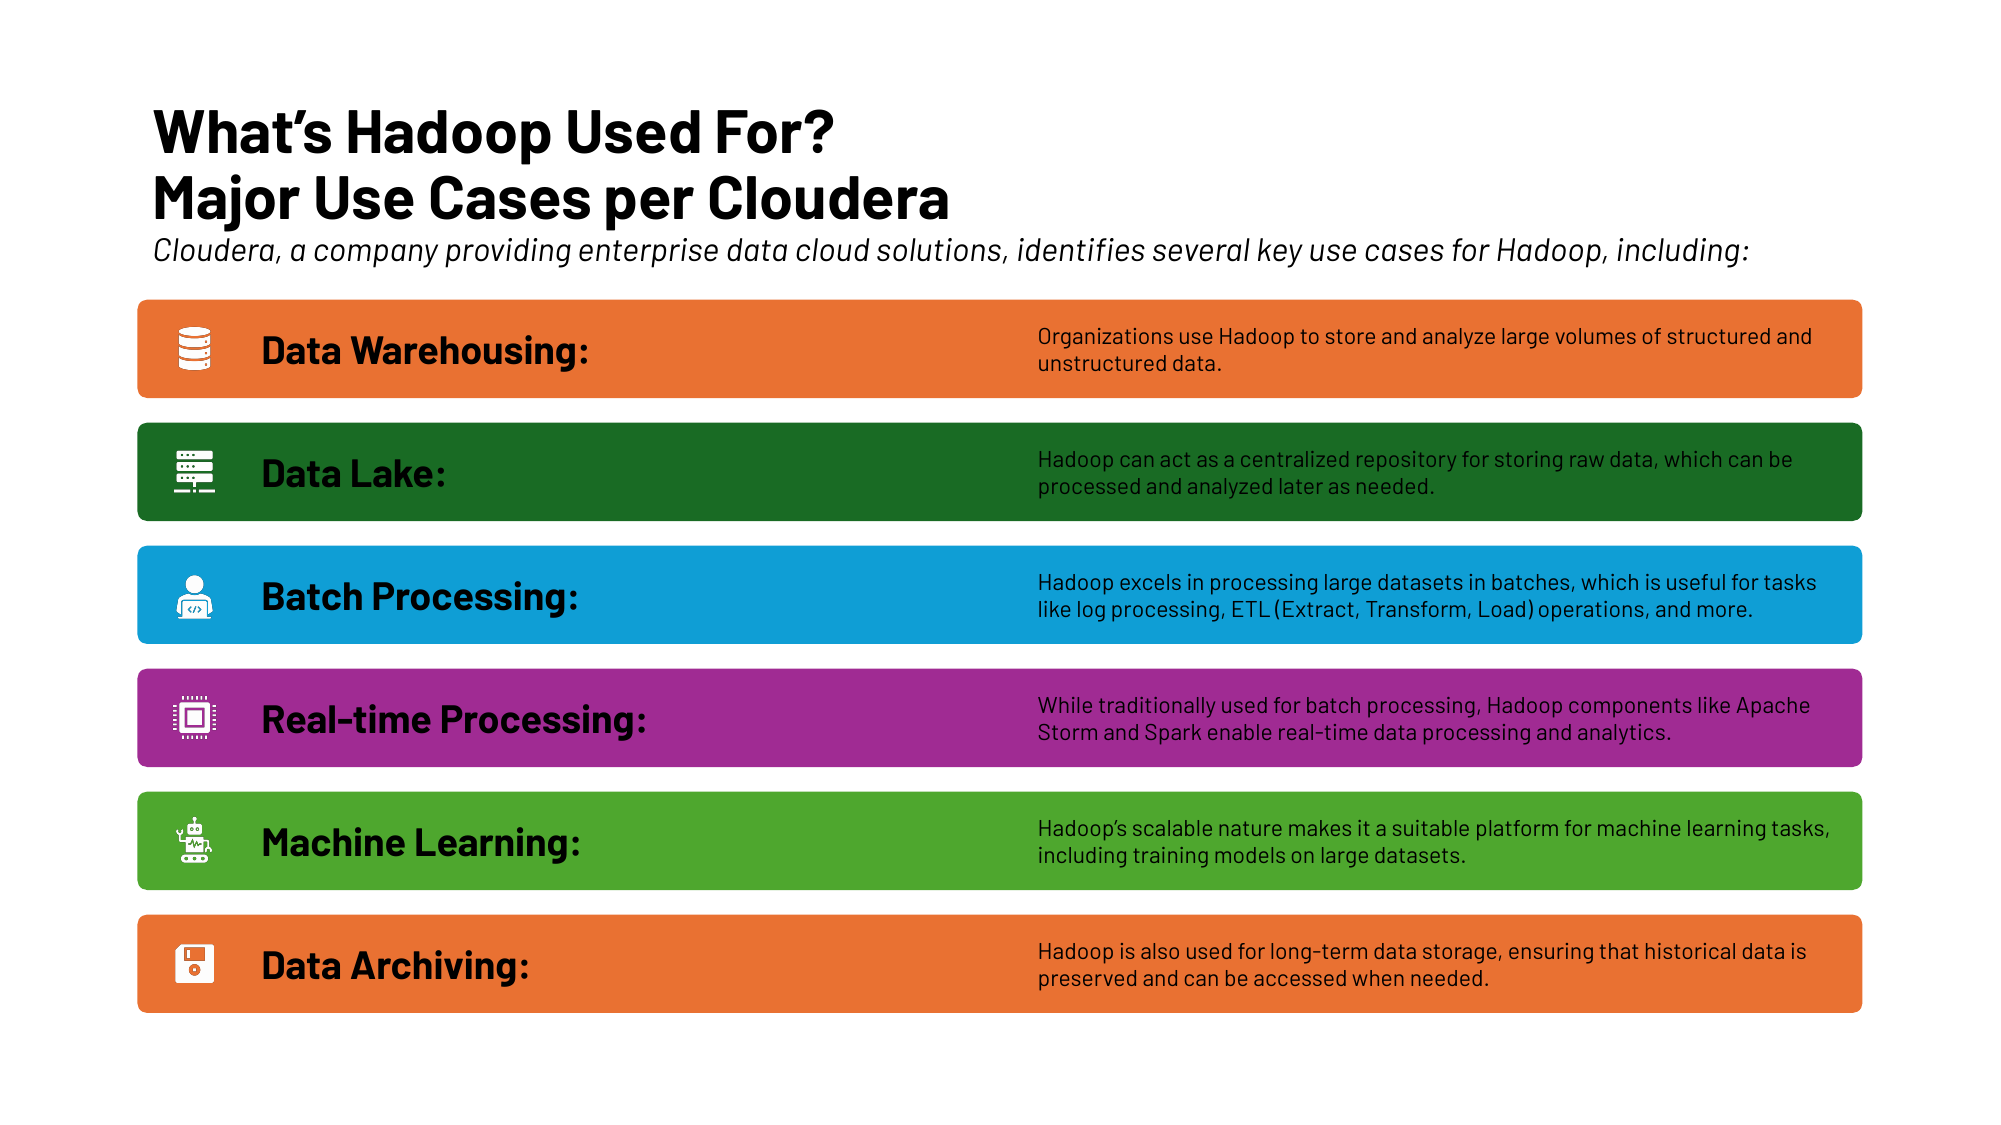

# What’s Hadoop Used For? Major Use Cases per Cloudera Cloudera, a company providing enterprise data cloud solutions, identifies several key use cases for Hadoop, including:
Data Warehousing:
Organizations use Hadoop to store and analyze large volumes of structured and unstructured data.
Data Lake:
Hadoop can act as a centralized repository for storing raw data, which can be processed and analyzed later as needed.
Batch Processing:
Hadoop excels in processing large datasets in batches, which is useful for tasks like log processing, ETL (Extract, Transform, Load) operations, and more.
Real-time Processing:
While traditionally used for batch processing, Hadoop components like Apache Storm and Spark enable real-time data processing and analytics.
Machine Learning:
Hadoop’s scalable nature makes it a suitable platform for machine learning tasks, including training models on large datasets.
Data Archiving:
Hadoop is also used for long-term data storage, ensuring that historical data is preserved and can be accessed when needed.